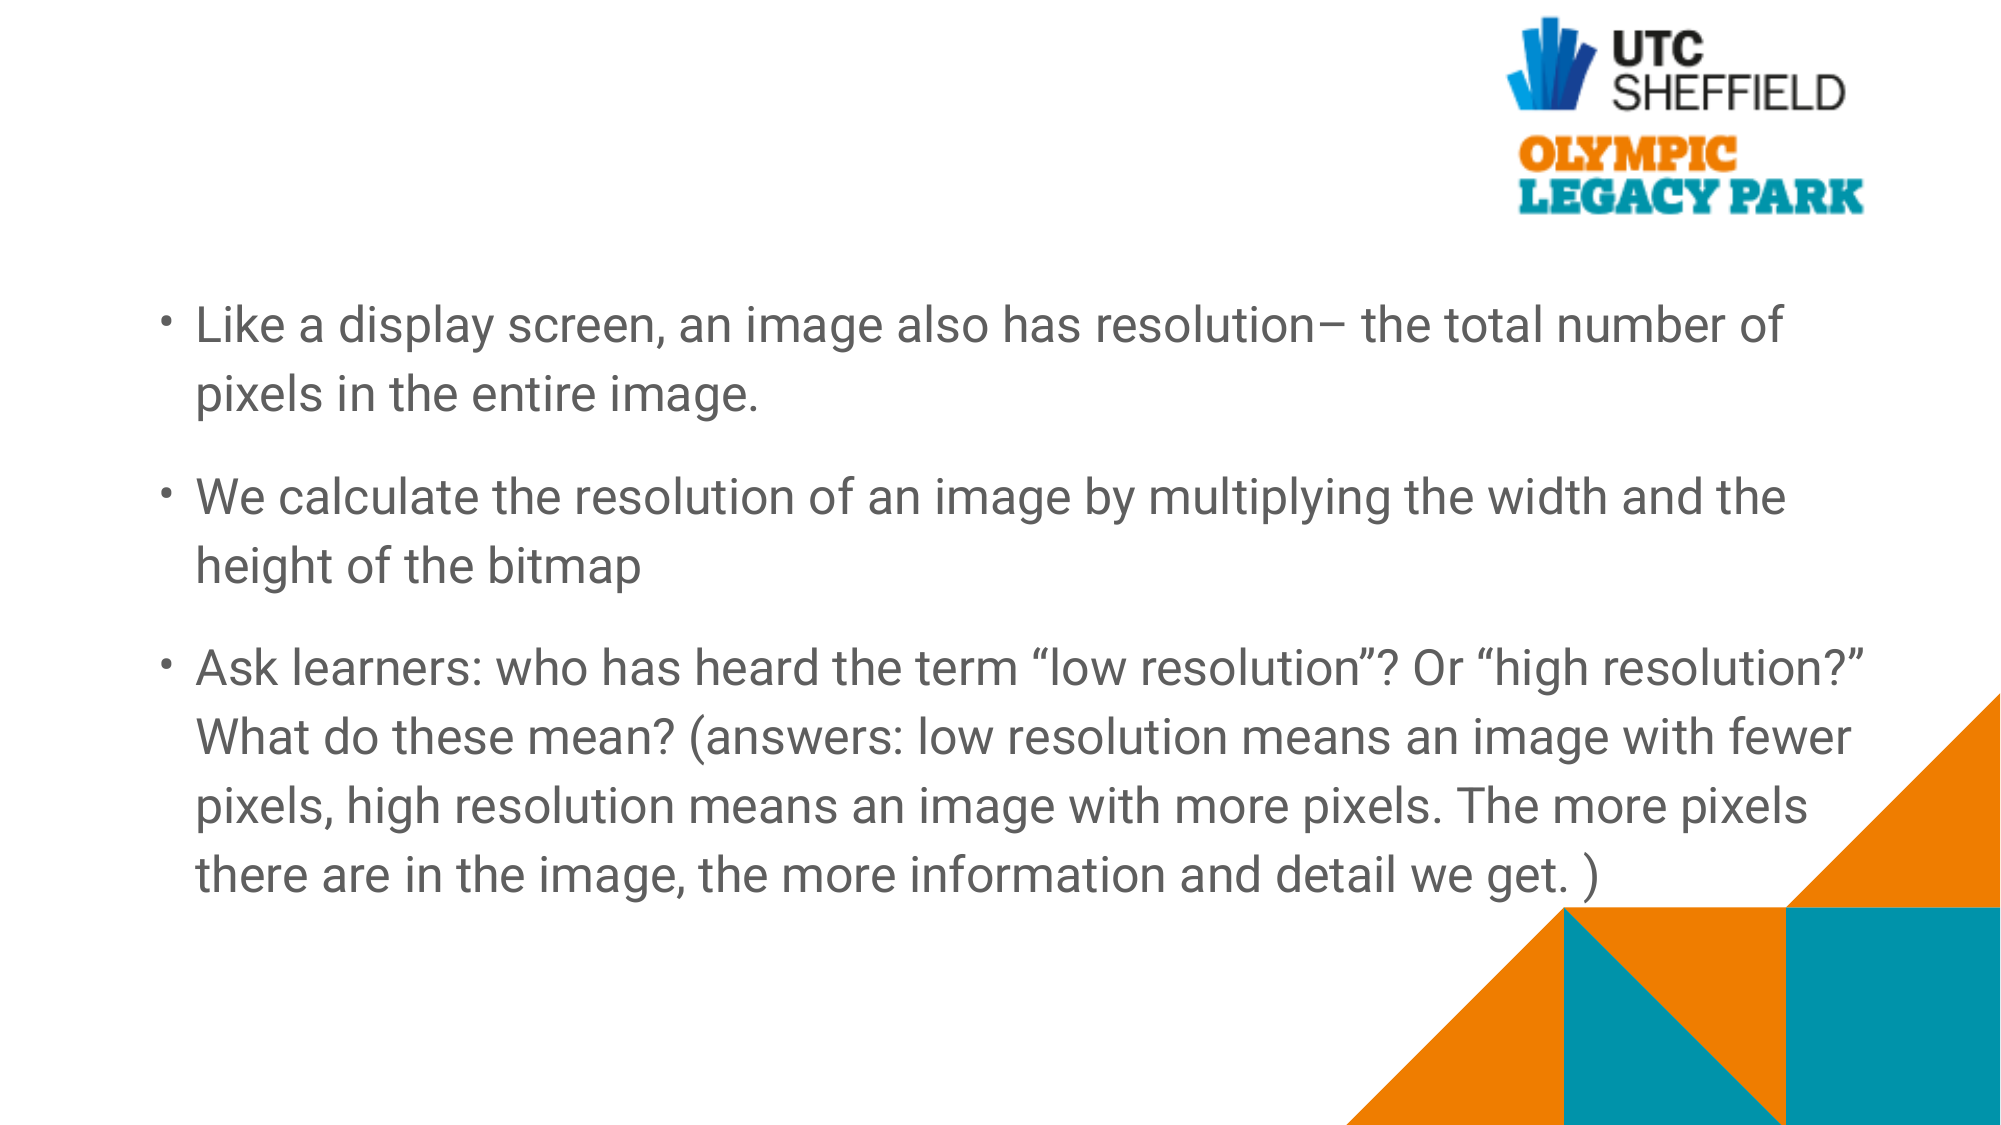

Like a display screen, an image also has resolution– the total number of pixels in the entire image.
We calculate the resolution of an image by multiplying the width and the height of the bitmap
Ask learners: who has heard the term “low resolution”? Or “high resolution?” What do these mean? (answers: low resolution means an image with fewer pixels, high resolution means an image with more pixels. The more pixels there are in the image, the more information and detail we get. )